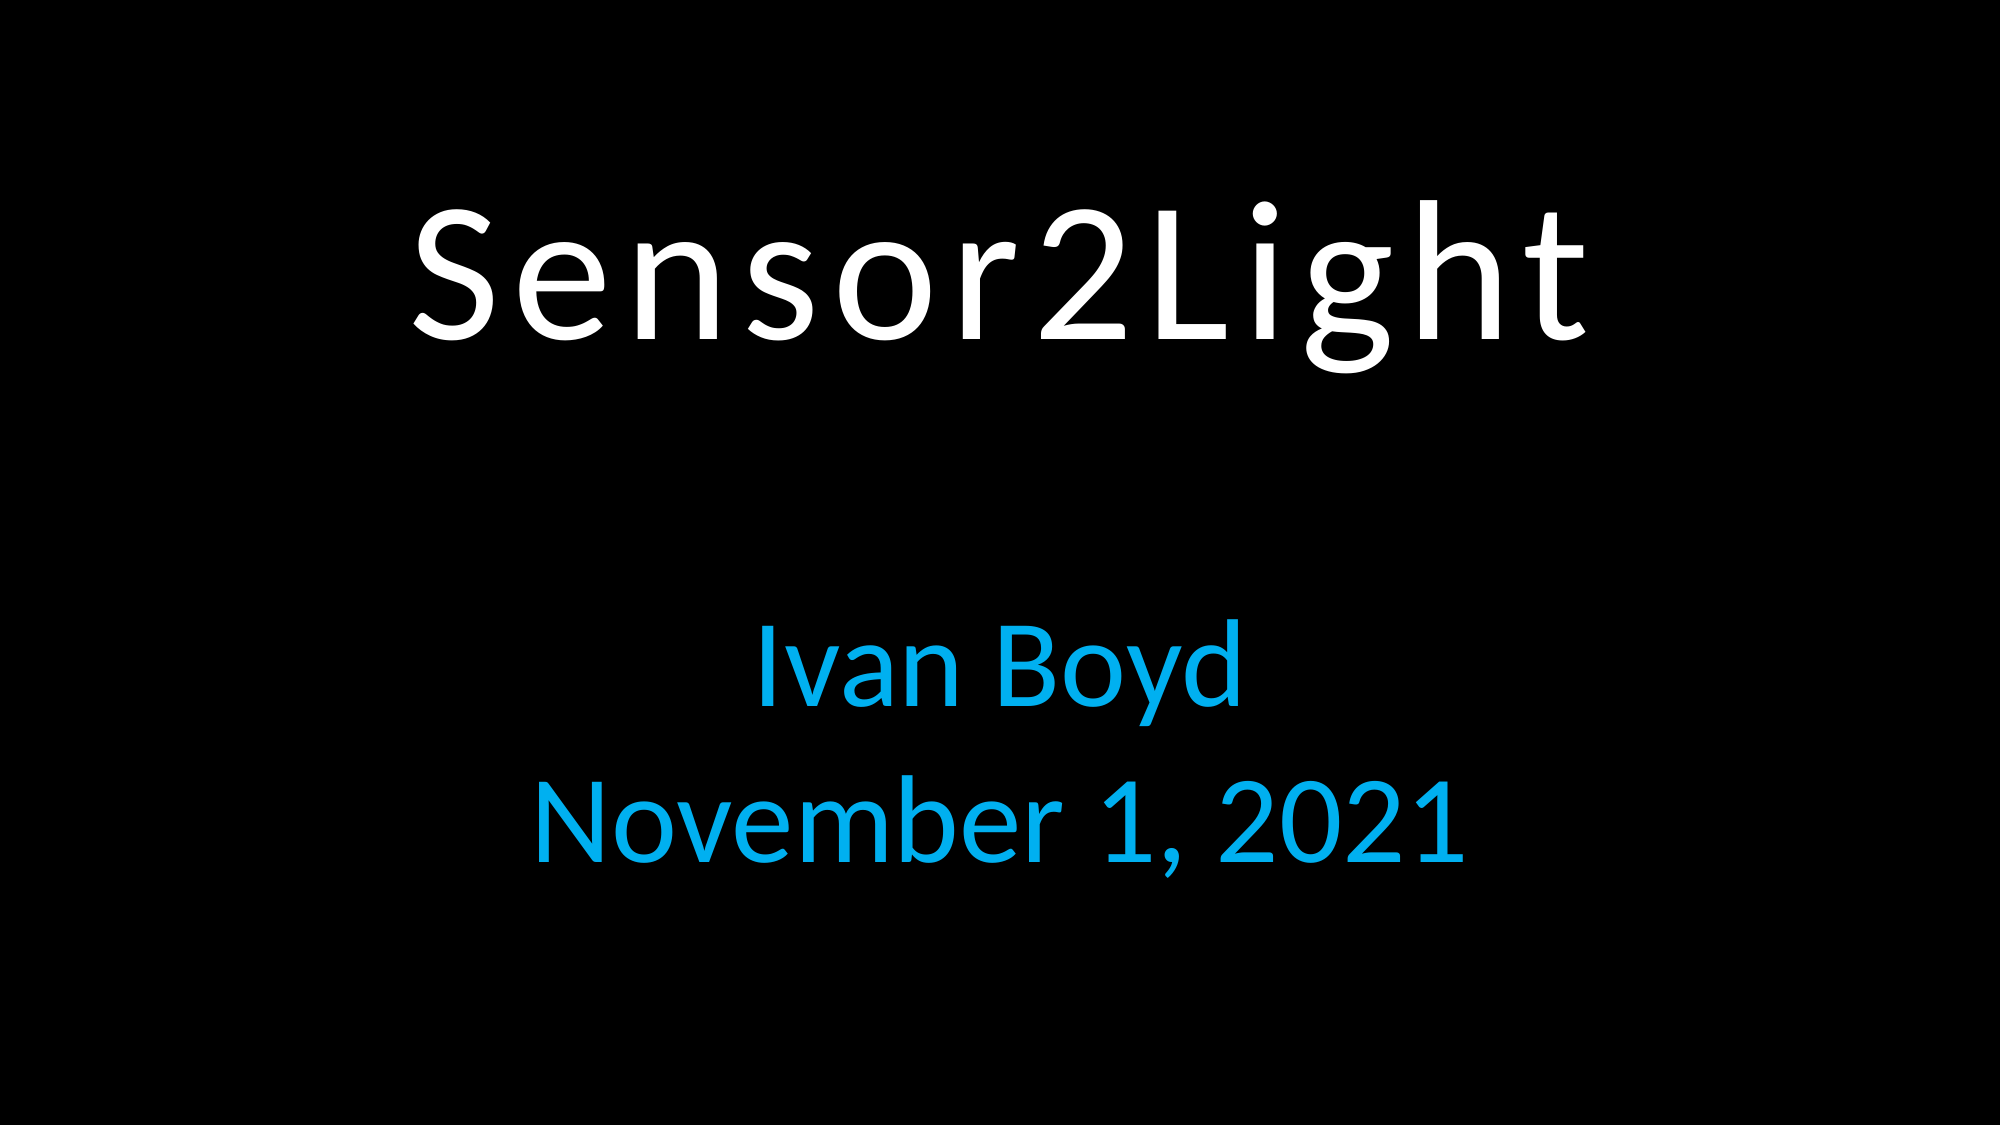

# Sensor2Light
Ivan Boyd
November 1, 2021